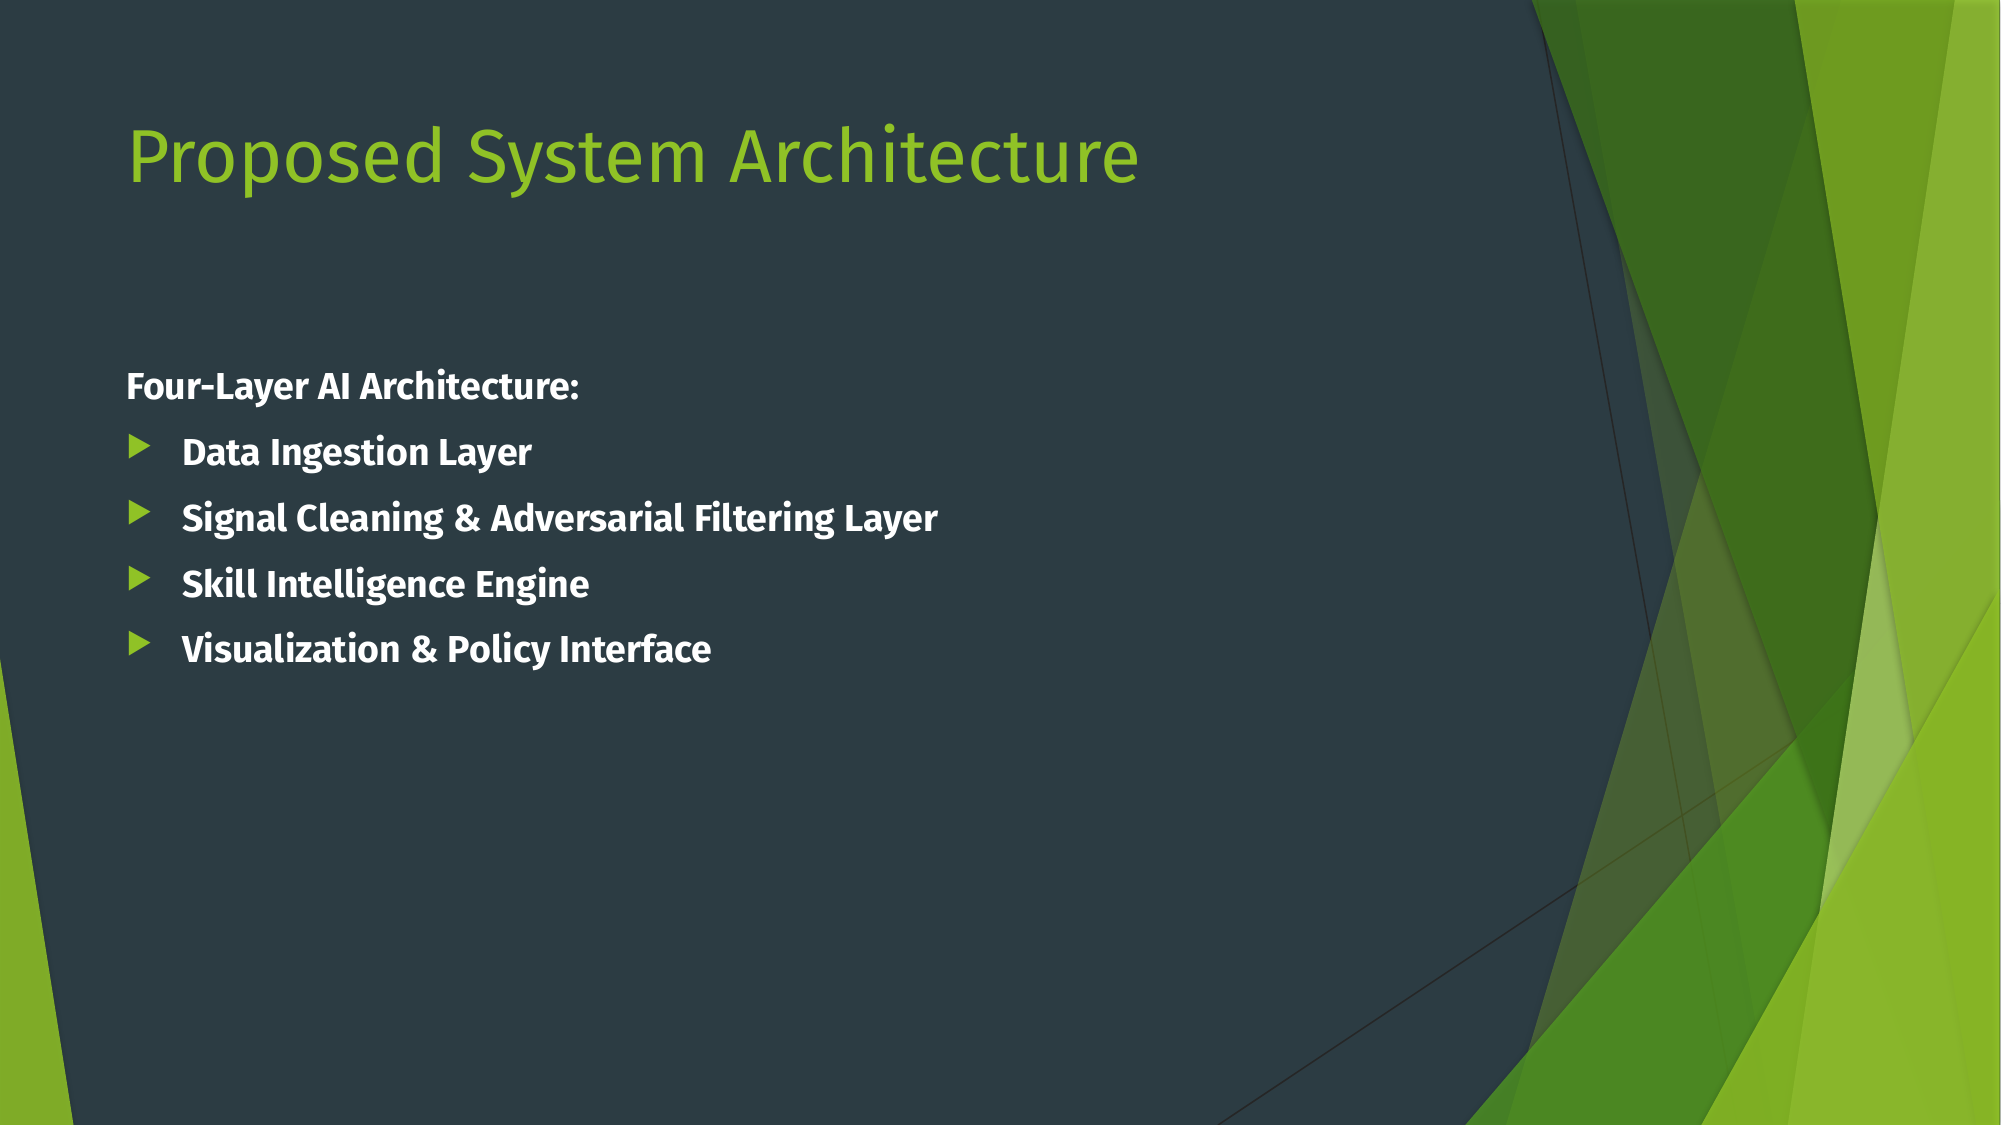

# Proposed System Architecture
Four-Layer AI Architecture:
Data Ingestion Layer
Signal Cleaning & Adversarial Filtering Layer
Skill Intelligence Engine
Visualization & Policy Interface